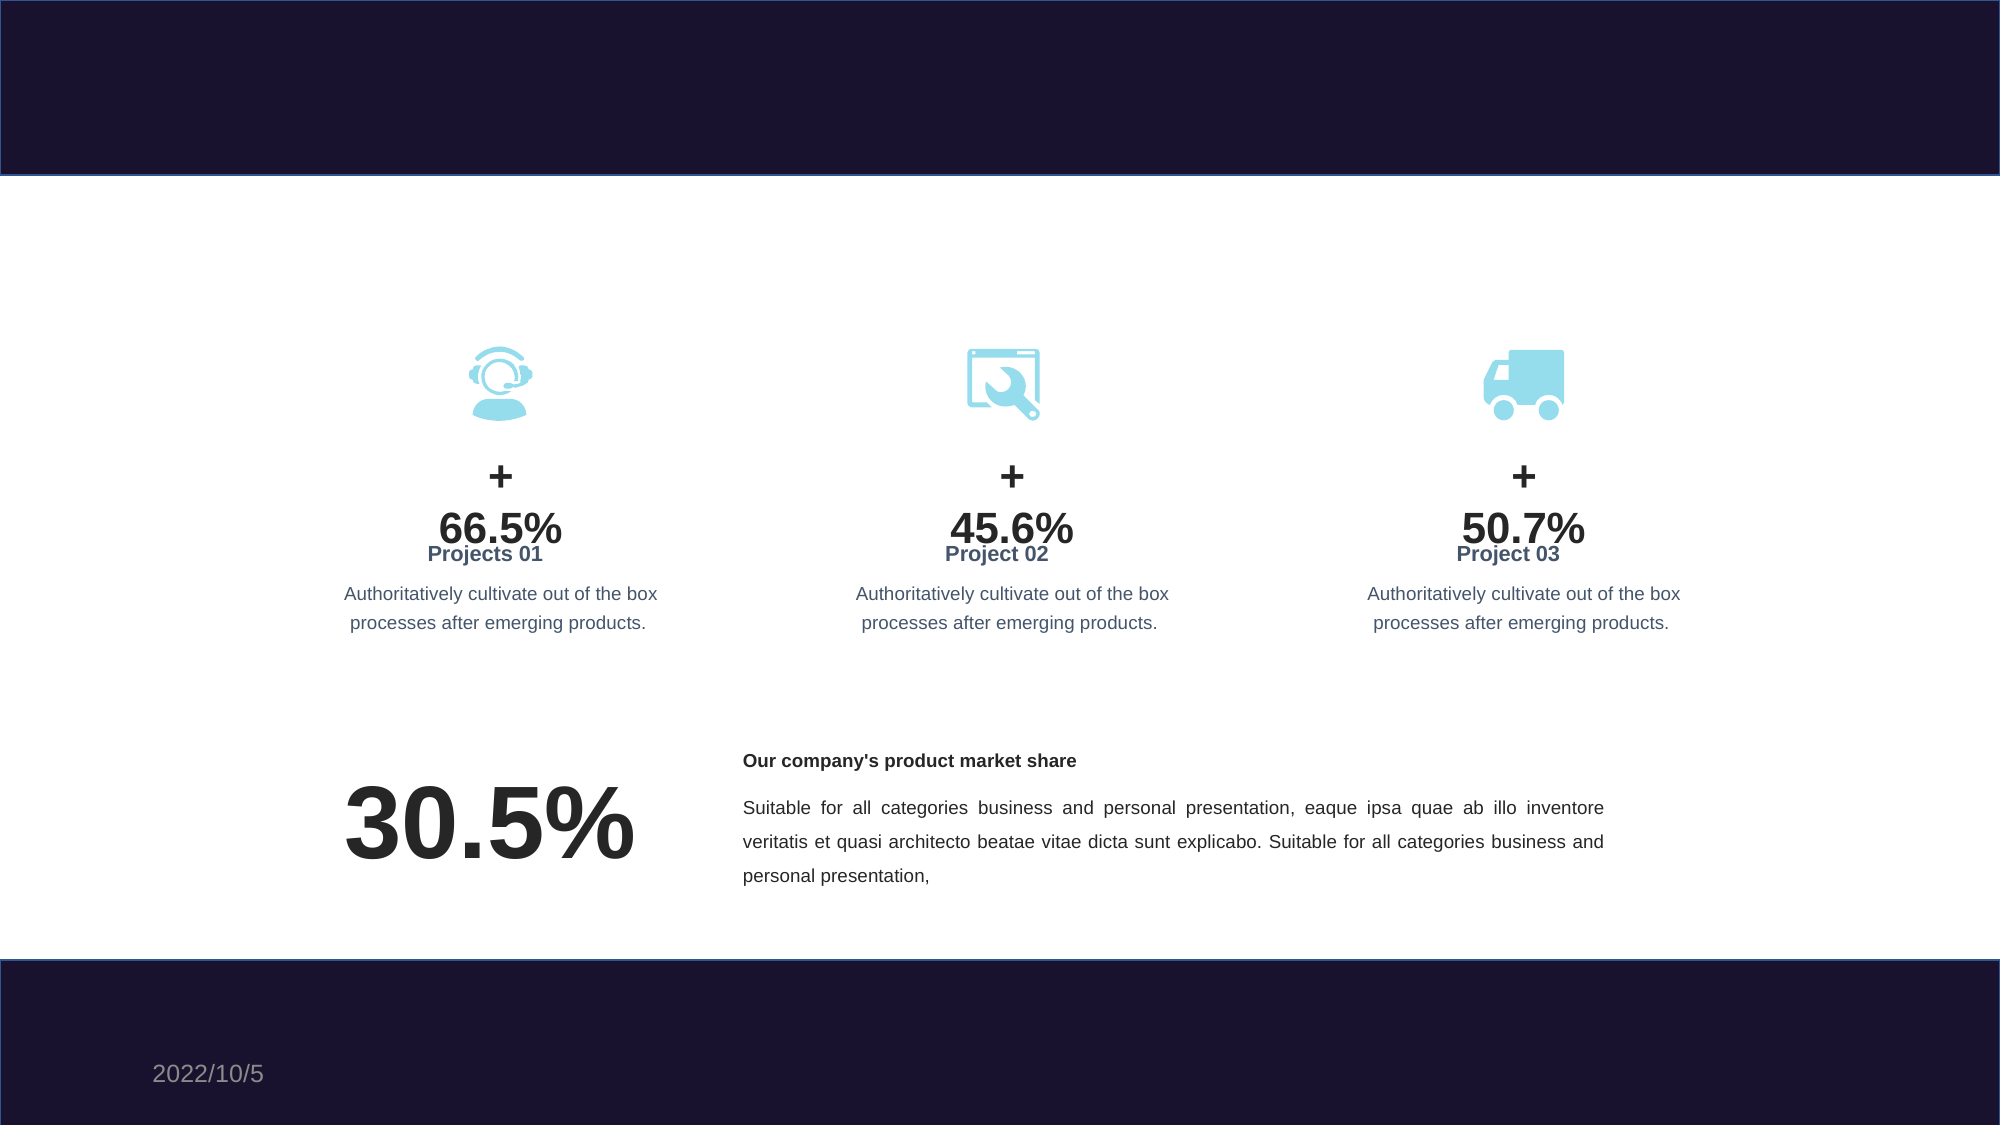

Global Report.

+ 66.5%
+ 45.6%
+ 50.7%
Projects 01
Authoritatively cultivate out of the box processes after emerging products.
Project 02
Authoritatively cultivate out of the box processes after emerging products.
Project 03
Authoritatively cultivate out of the box processes after emerging products.

Our company's product market share
30.5%
Suitable for all categories business and personal presentation, eaque ipsa quae ab illo inventore veritatis et quasi architecto beatae vitae dicta sunt explicabo. Suitable for all categories business and personal presentation,

2022/10/5
16